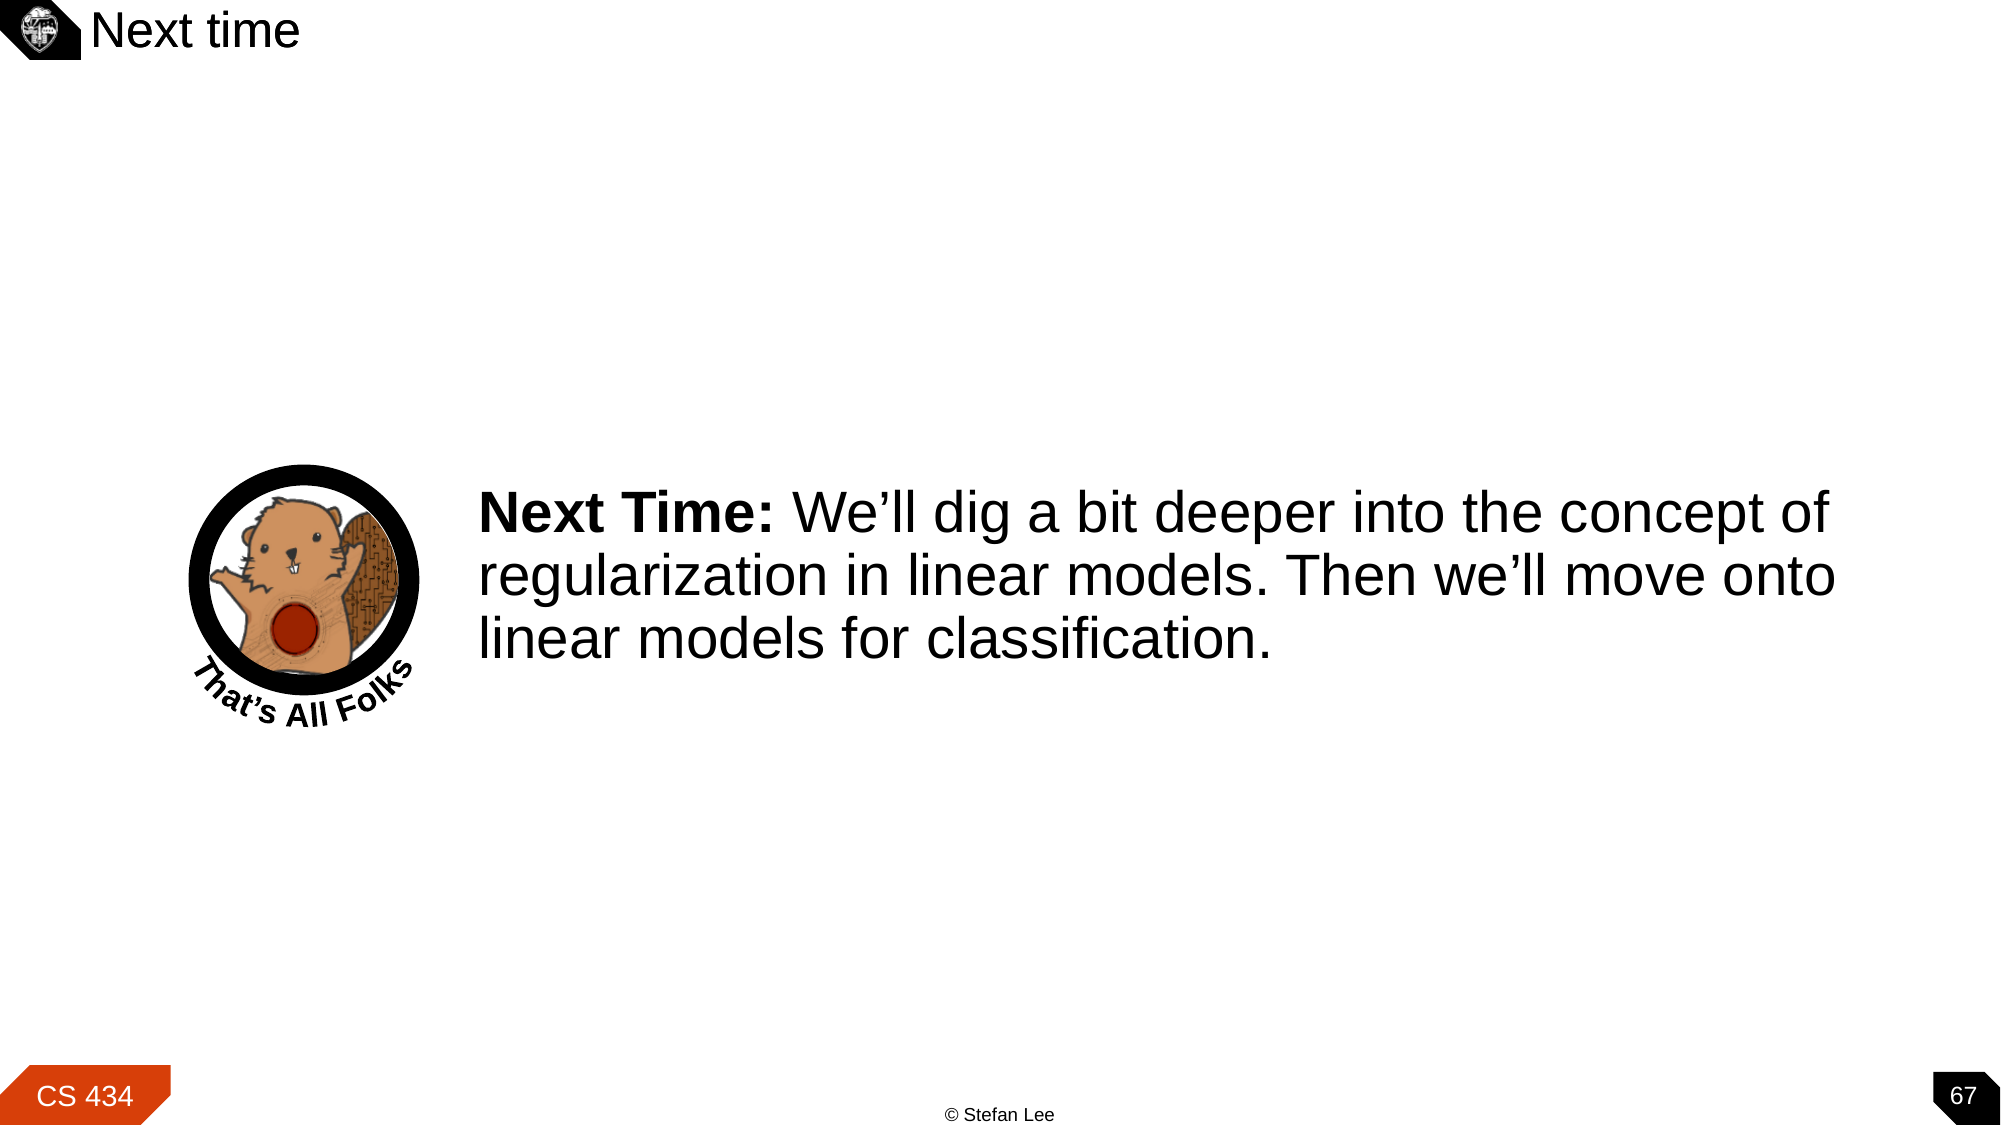

Next time
Next Time: We’ll dig a bit deeper into the concept of regularization in linear models. Then we’ll move onto linear models for classification.

67